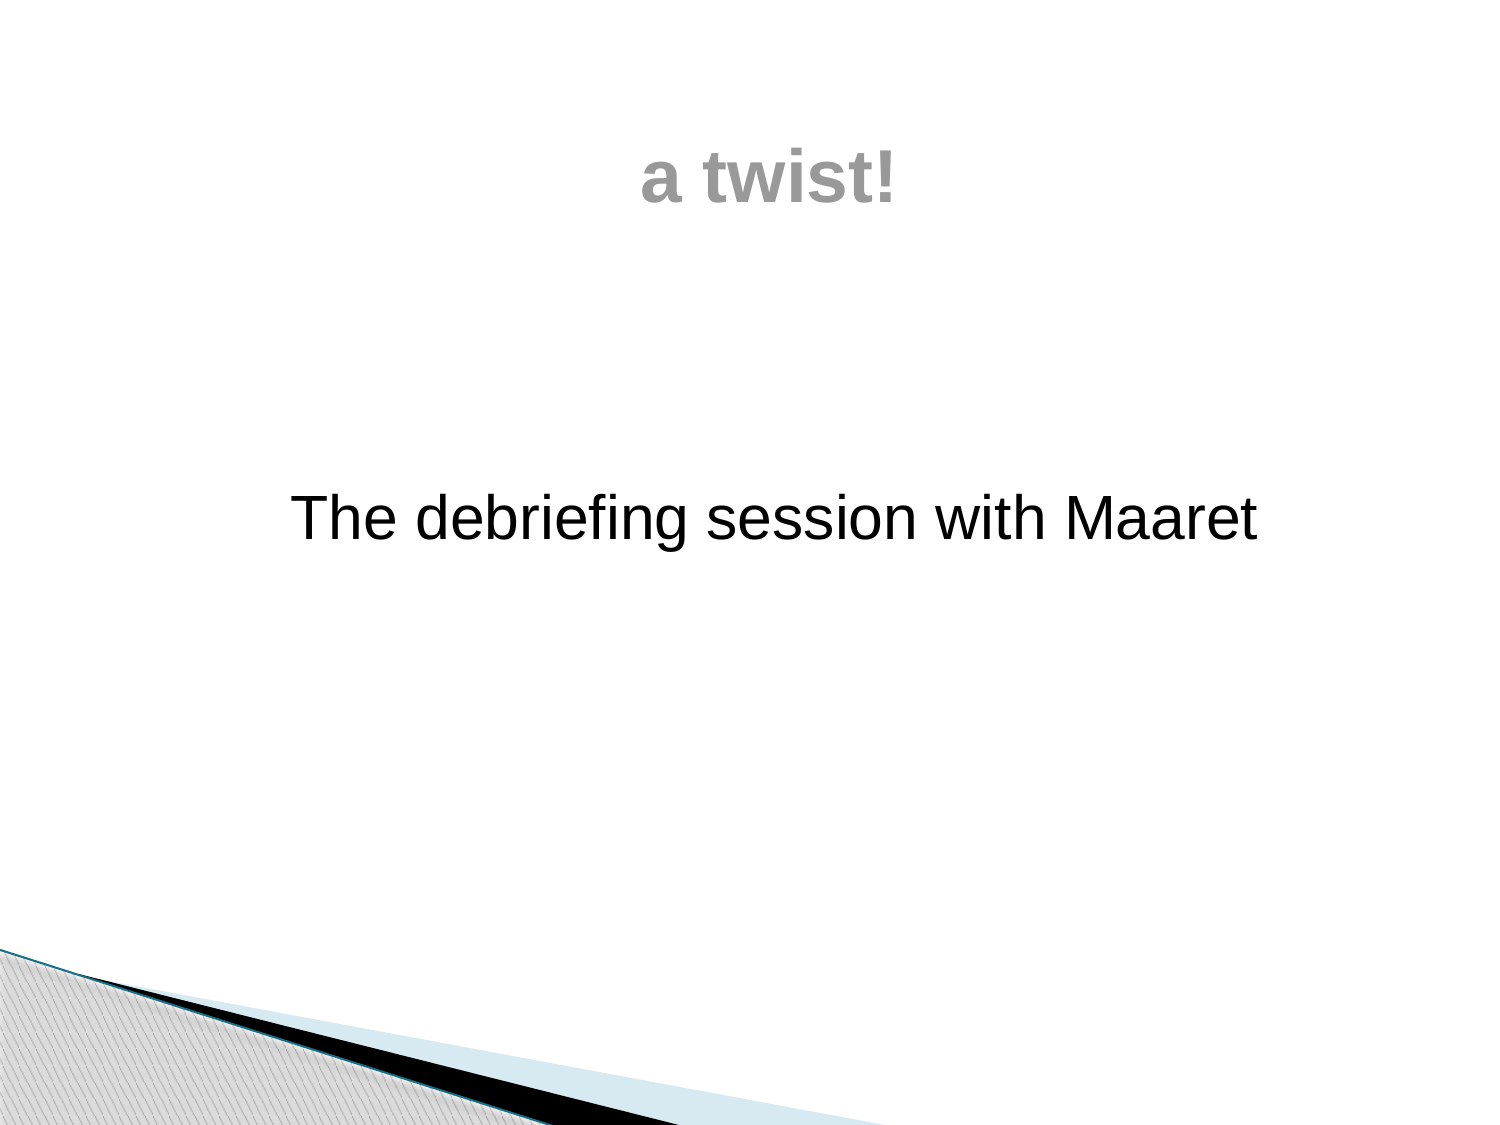

a twist!

The debriefing session with Maaret